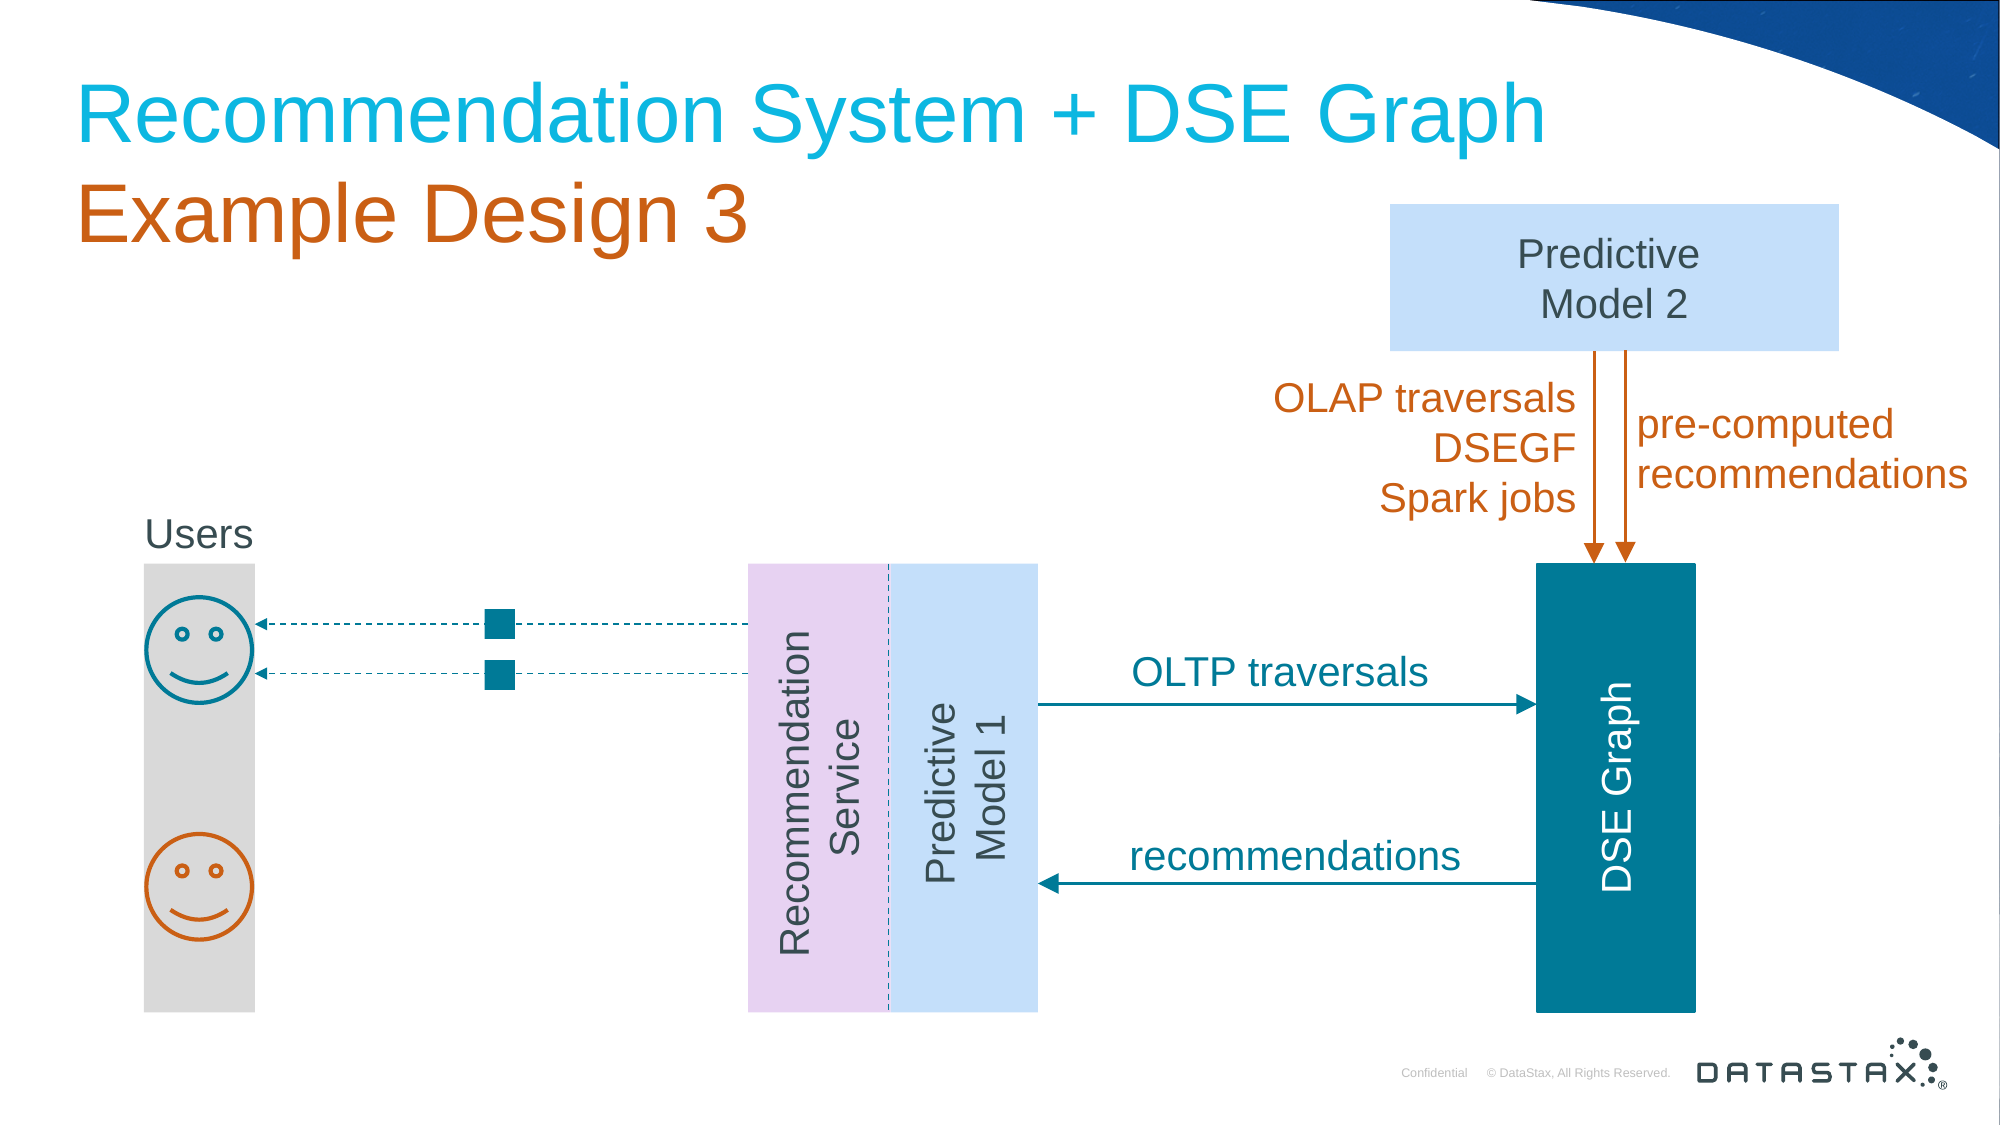

# Recommendation System + DSE Graph Example Design 3

Predictive
Model 2
OLAP traversals
DSEGF
Spark jobs
pre-computed
recommendations
Users

Predictive
Model 1
Recommendation
Service

OLTP traversals

DSE Graph
recommendations